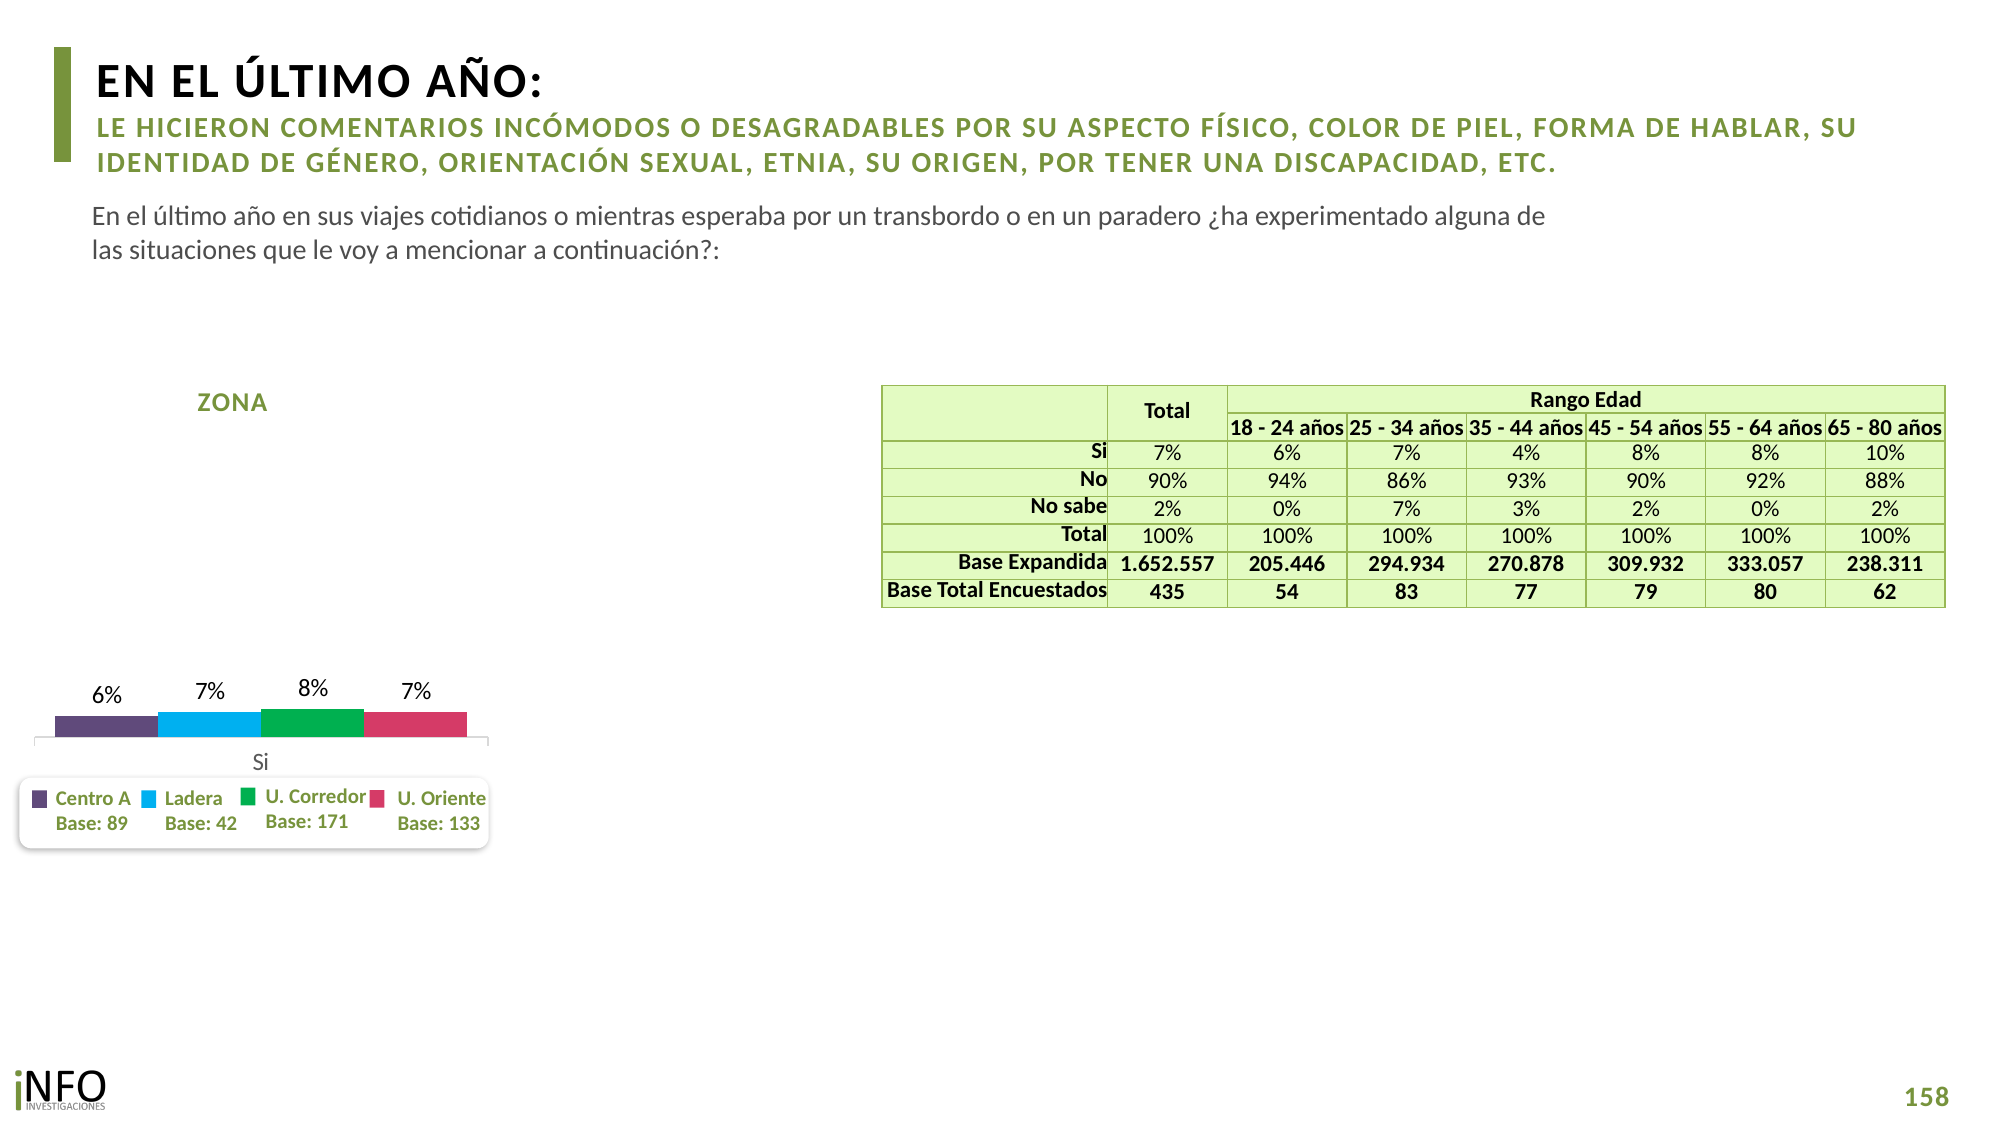

EN EL ÚLTIMO AÑO:
LE HICIERON COMENTARIOS INCÓMODOS O DESAGRADABLES POR SU ASPECTO FÍSICO, COLOR DE PIEL, FORMA DE HABLAR, SU IDENTIDAD DE GÉNERO, ORIENTACIÓN SEXUAL, ETNIA, SU ORIGEN, POR TENER UNA DISCAPACIDAD, ETC.

En el último año en sus viajes cotidianos o mientras esperaba por un transbordo o en un paradero ¿ha experimentado alguna de las situaciones que le voy a mencionar a continuación?:

### Chart

| Category | CA | L | UC | UO |
|---|---|---|---|---|
| Si | 0.06 | 0.07 | 0.08 | 0.07 |
ZONA
|  | Total | Rango Edad |  |  |  |  |  |
| --- | --- | --- | --- | --- | --- | --- | --- |
|  |  | 18 - 24 años | 25 - 34 años | 35 - 44 años | 45 - 54 años | 55 - 64 años | 65 - 80 años |
| Si | 7% | 6% | 7% | 4% | 8% | 8% | 10% |
| No | 90% | 94% | 86% | 93% | 90% | 92% | 88% |
| No sabe | 2% | 0% | 7% | 3% | 2% | 0% | 2% |
| Total | 100% | 100% | 100% | 100% | 100% | 100% | 100% |
| Base Expandida | 1.652.557 | 205.446 | 294.934 | 270.878 | 309.932 | 333.057 | 238.311 |
| Base Total Encuestados | 435 | 54 | 83 | 77 | 79 | 80 | 62 |
U. Corredor
Base: 171
U. Oriente
Base: 133

Centro A
Base: 89
Ladera
Base: 42

158